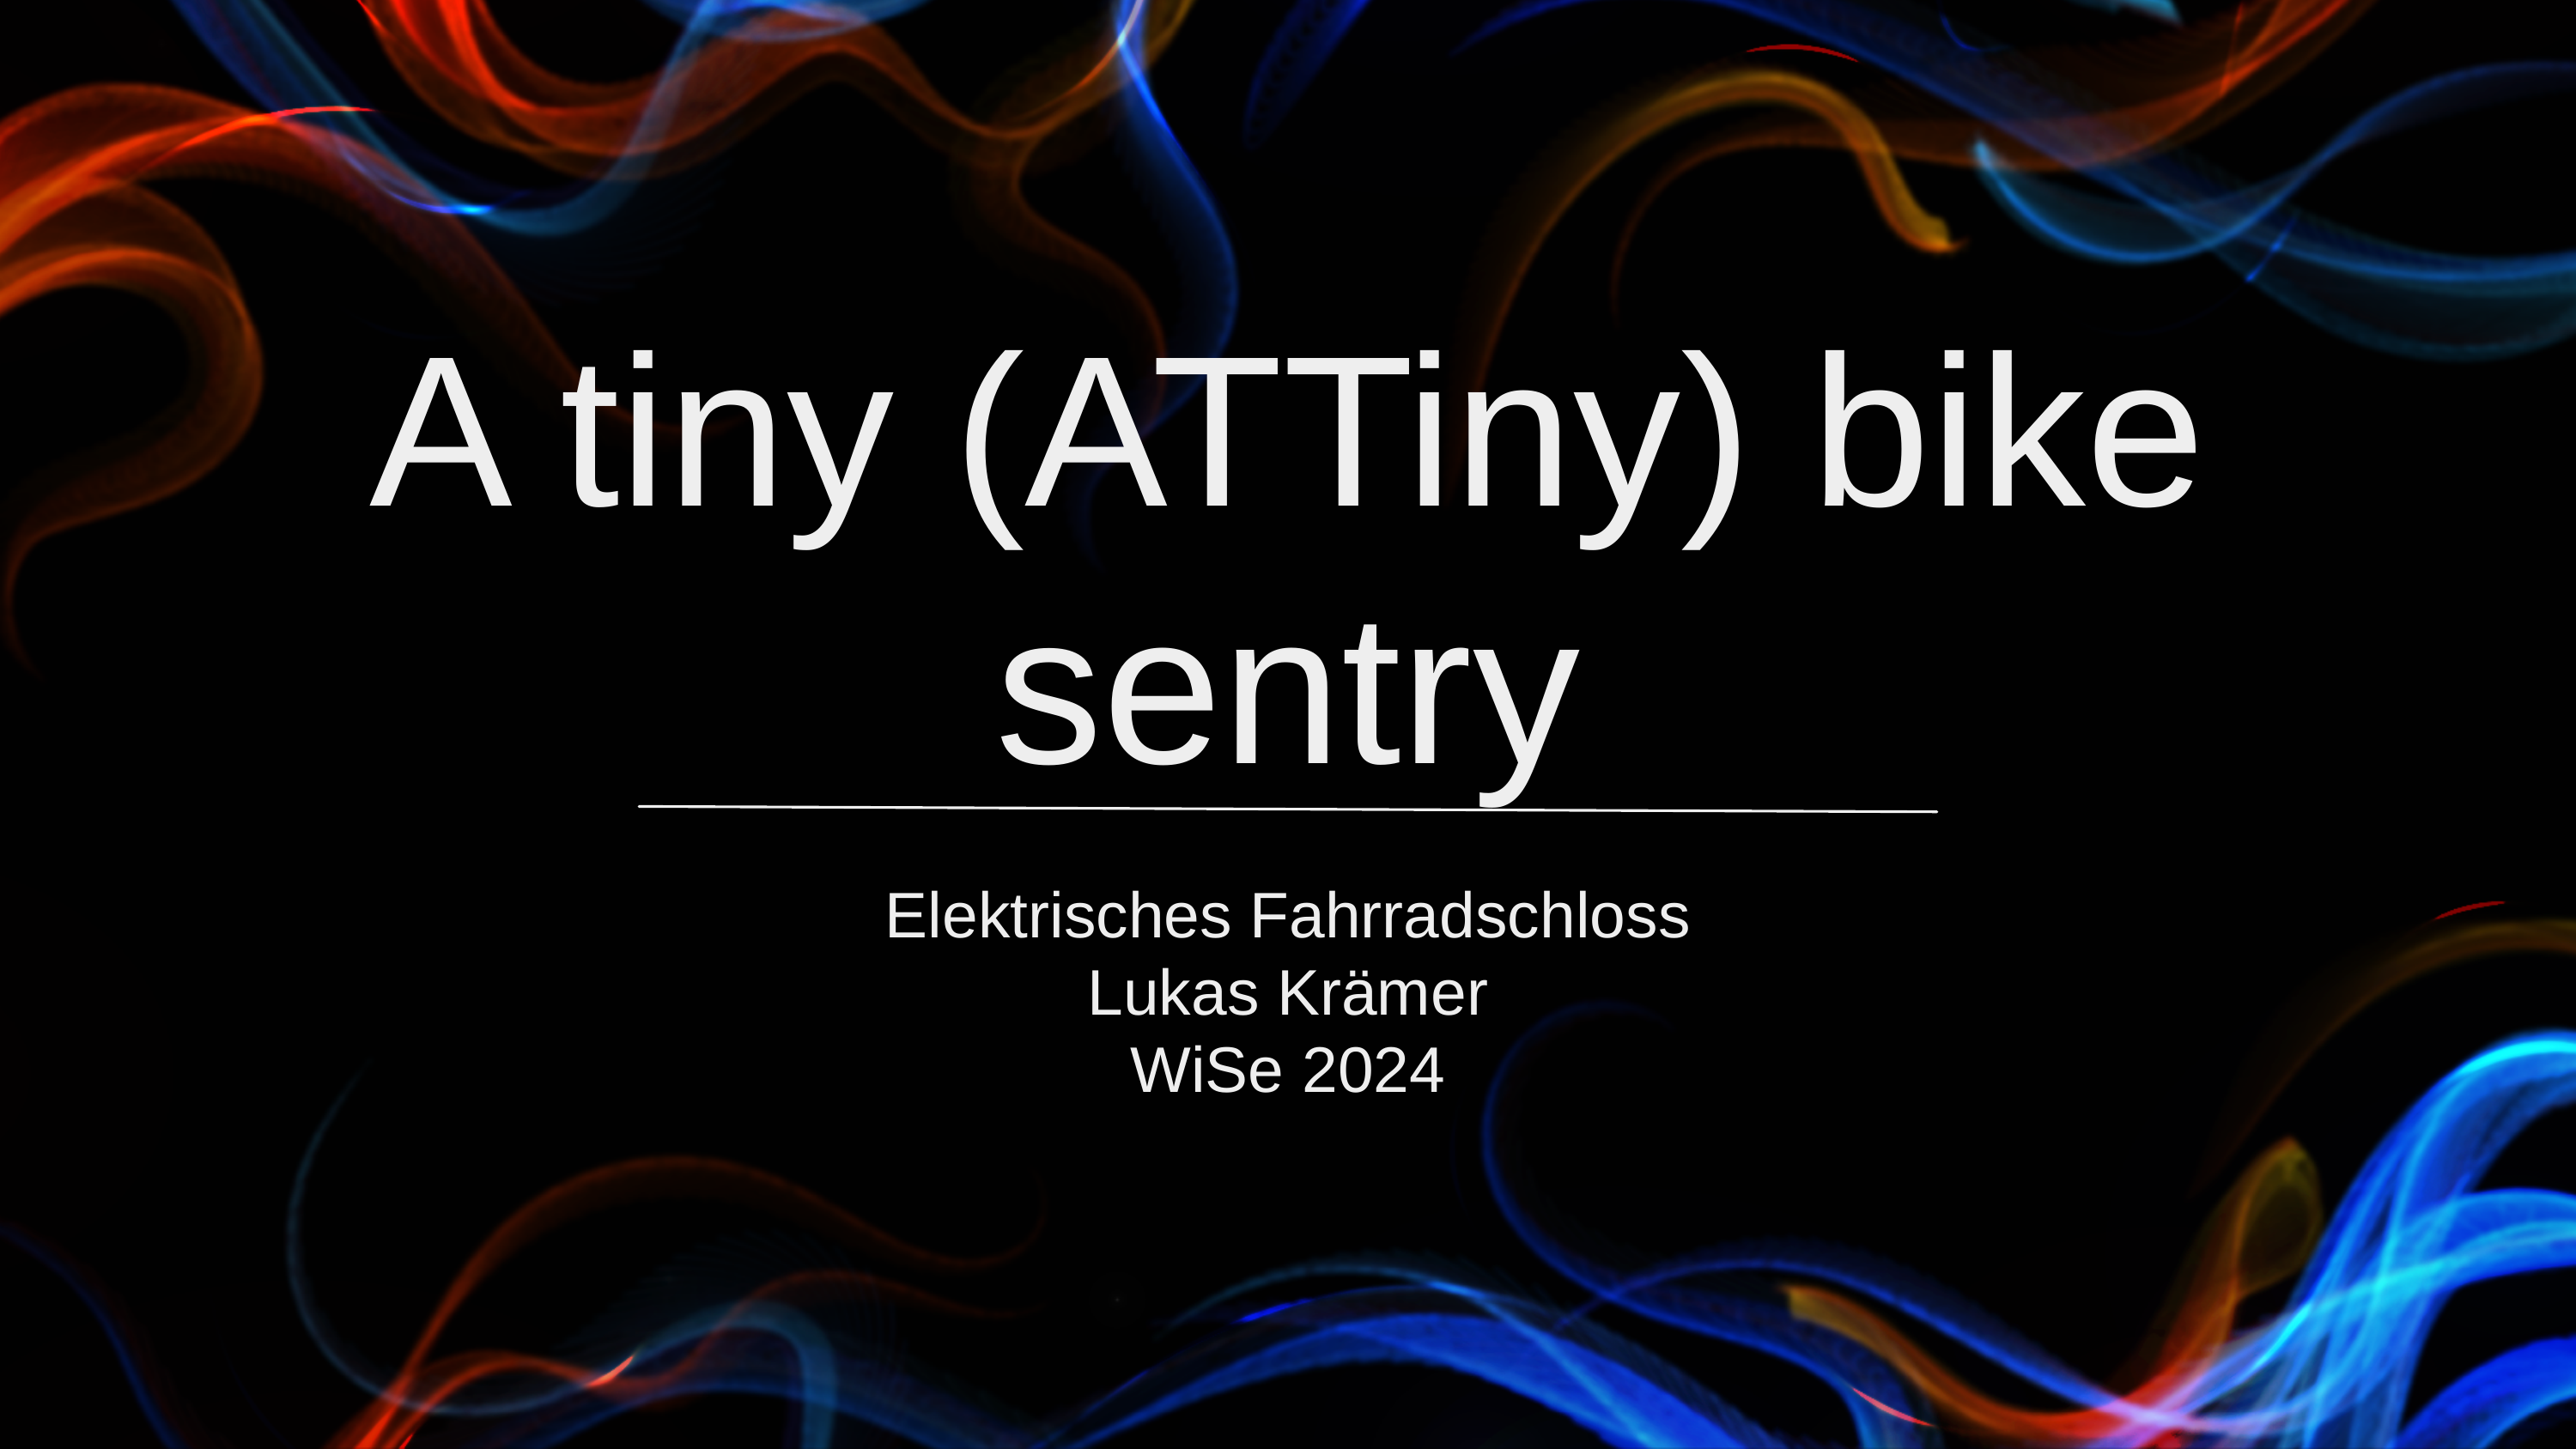

A tiny (ATTiny) bike sentry

Elektrisches Fahrradschloss
Lukas Krämer
WiSe 2024